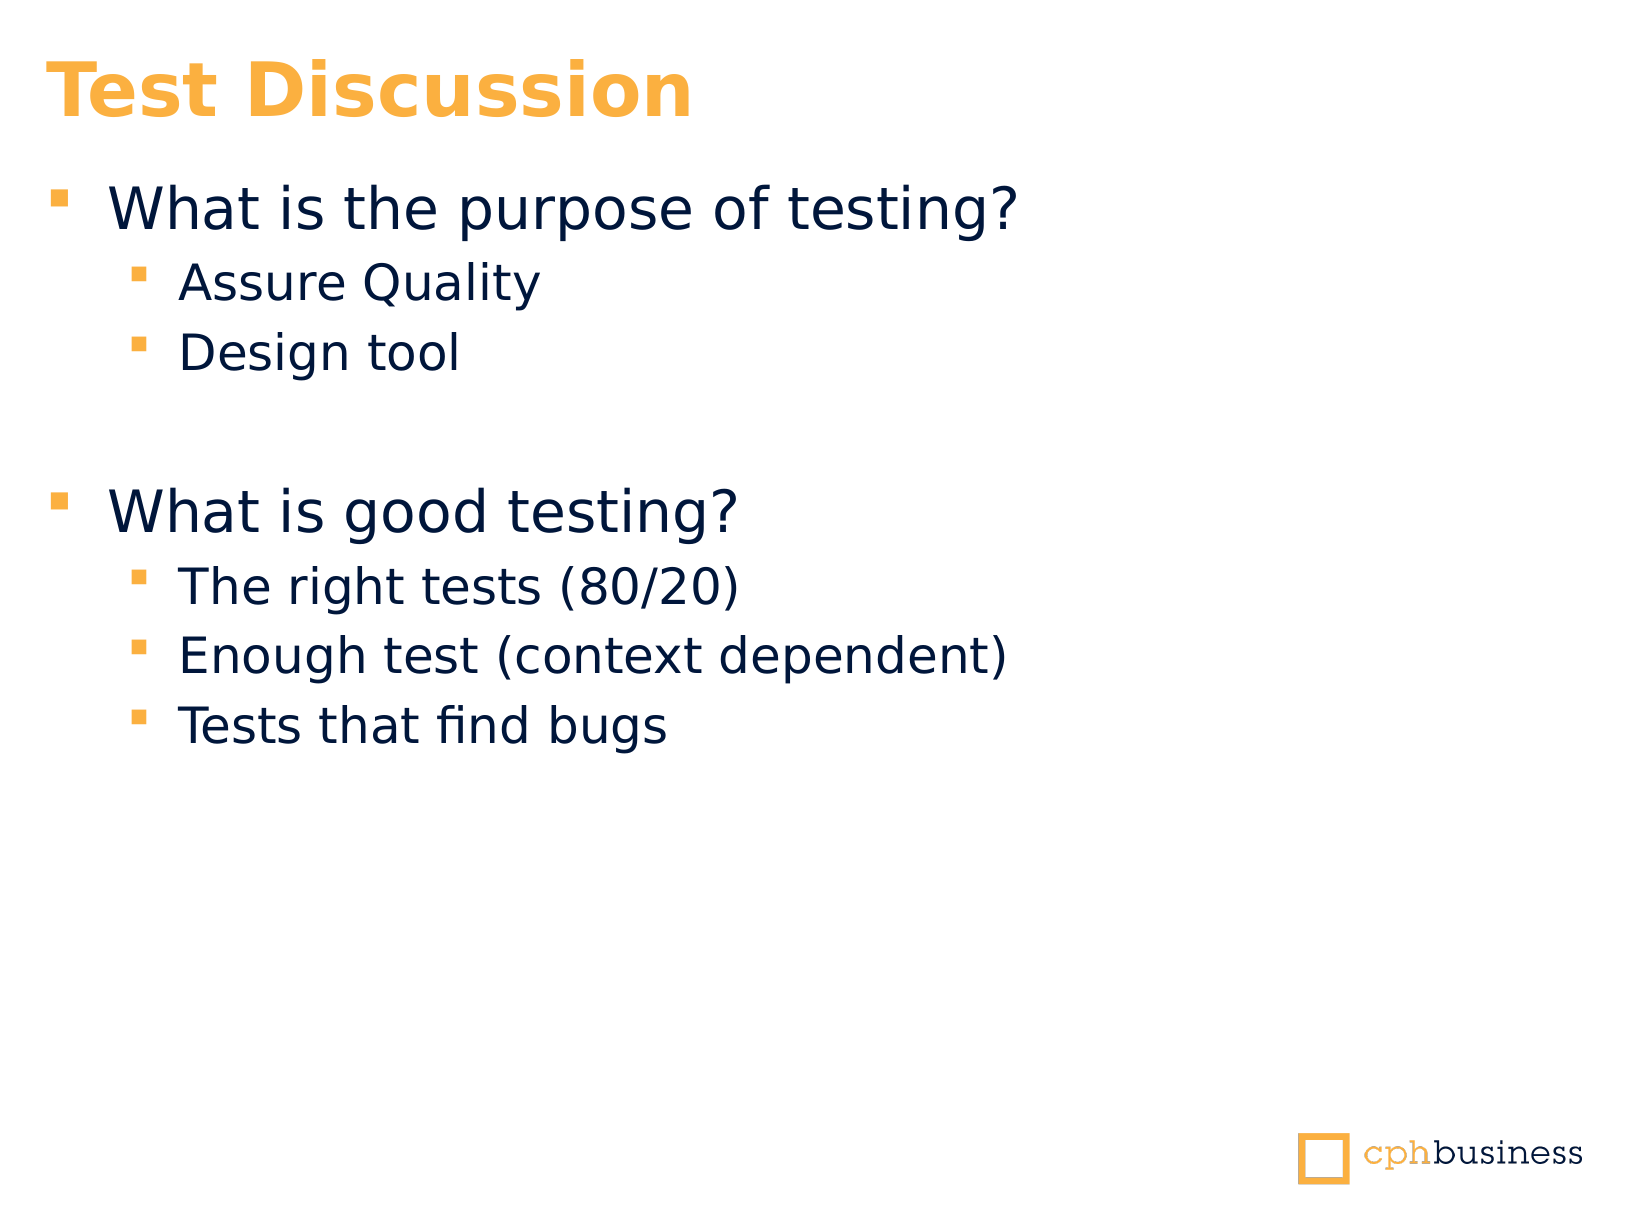

Test Discussion
What is the purpose of testing?
Assure Quality
Design tool

What is good testing?
The right tests (80/20)
Enough test (context dependent)
Tests that find bugs